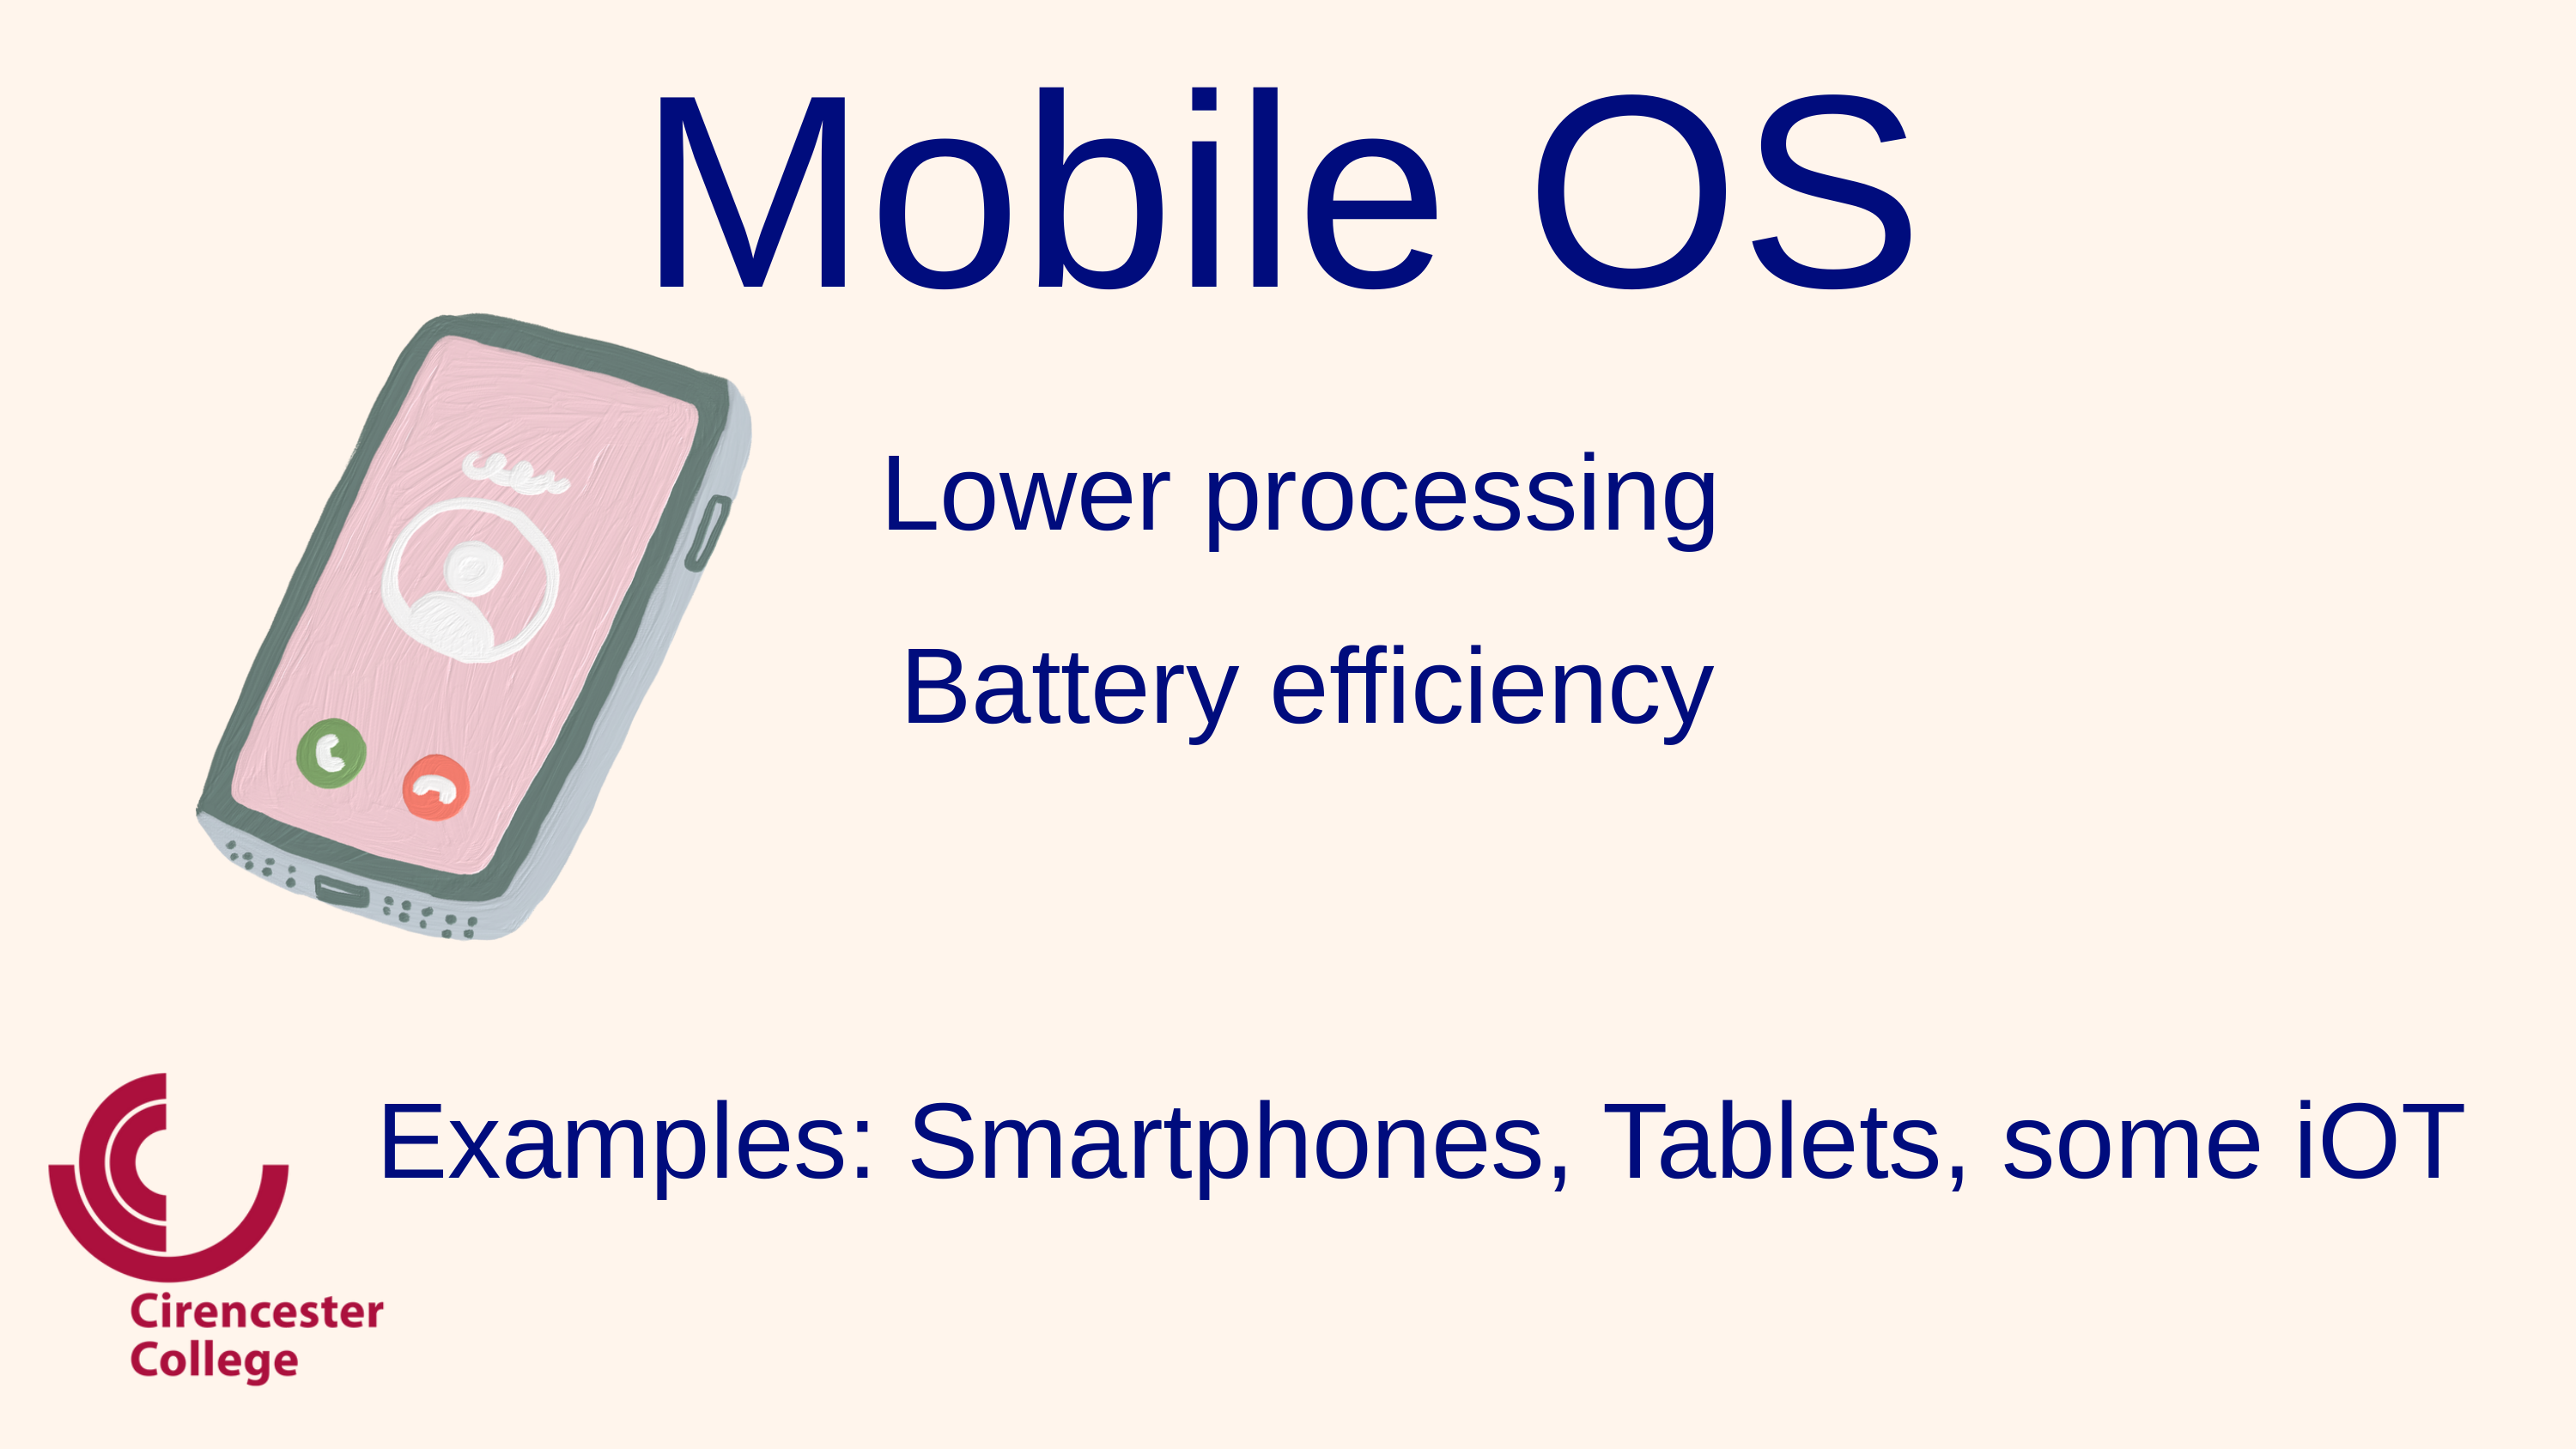

Mobile OS

Lower processing

Battery efficiency
Examples: Smartphones, Tablets, some iOT